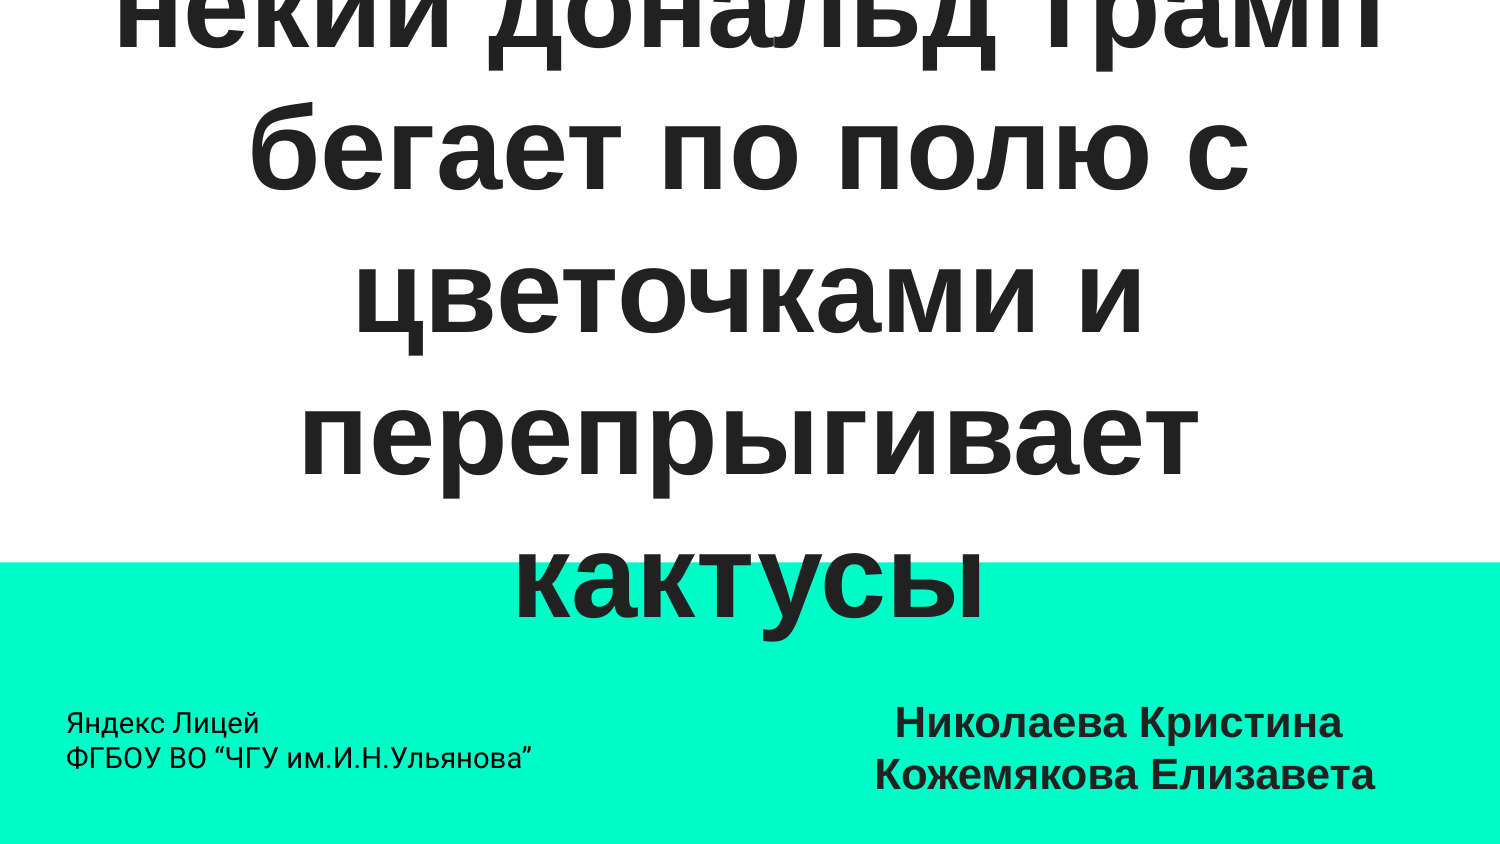

# некий дональд трамп бегает по полю с цветочками и перепрыгивает кактусы
Николаева Кристина
Кожемякова Елизавета
Яндекс Лицей
ФГБОУ ВО “ЧГУ им.И.Н.Ульянова”